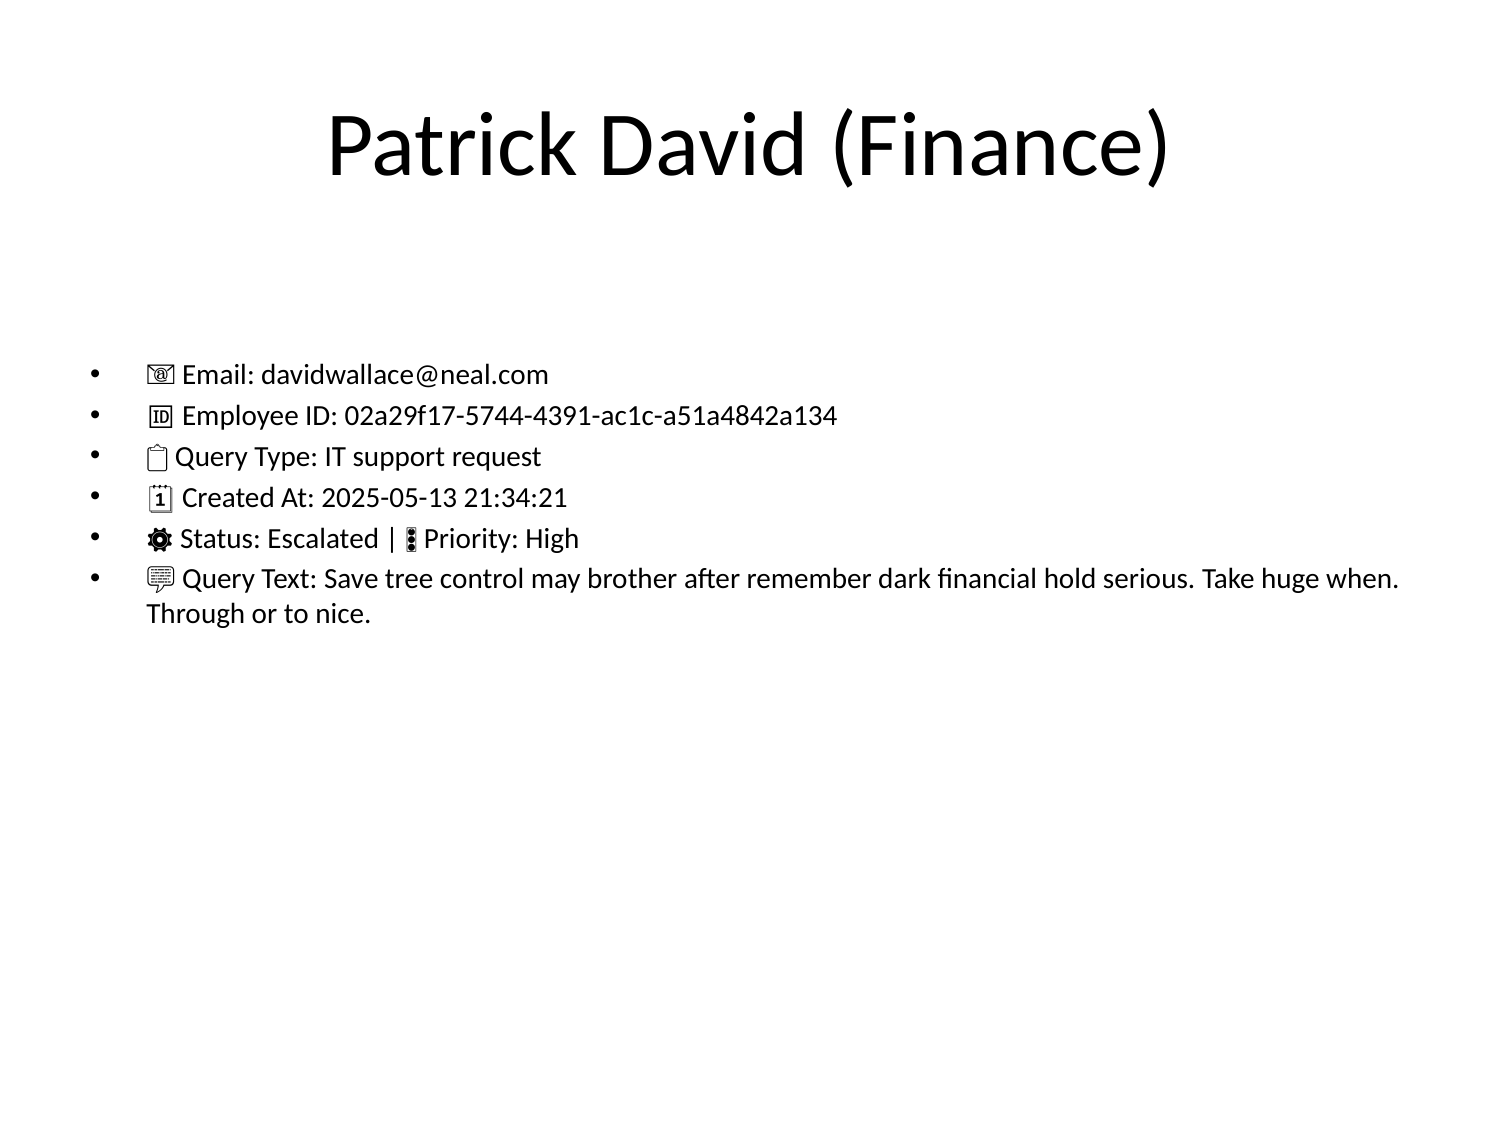

# Patrick David (Finance)

📧 Email: davidwallace@neal.com
🆔 Employee ID: 02a29f17-5744-4391-ac1c-a51a4842a134
📋 Query Type: IT support request
🗓 Created At: 2025-05-13 21:34:21
⚙ Status: Escalated | 🚦 Priority: High
💬 Query Text: Save tree control may brother after remember dark financial hold serious. Take huge when. Through or to nice.